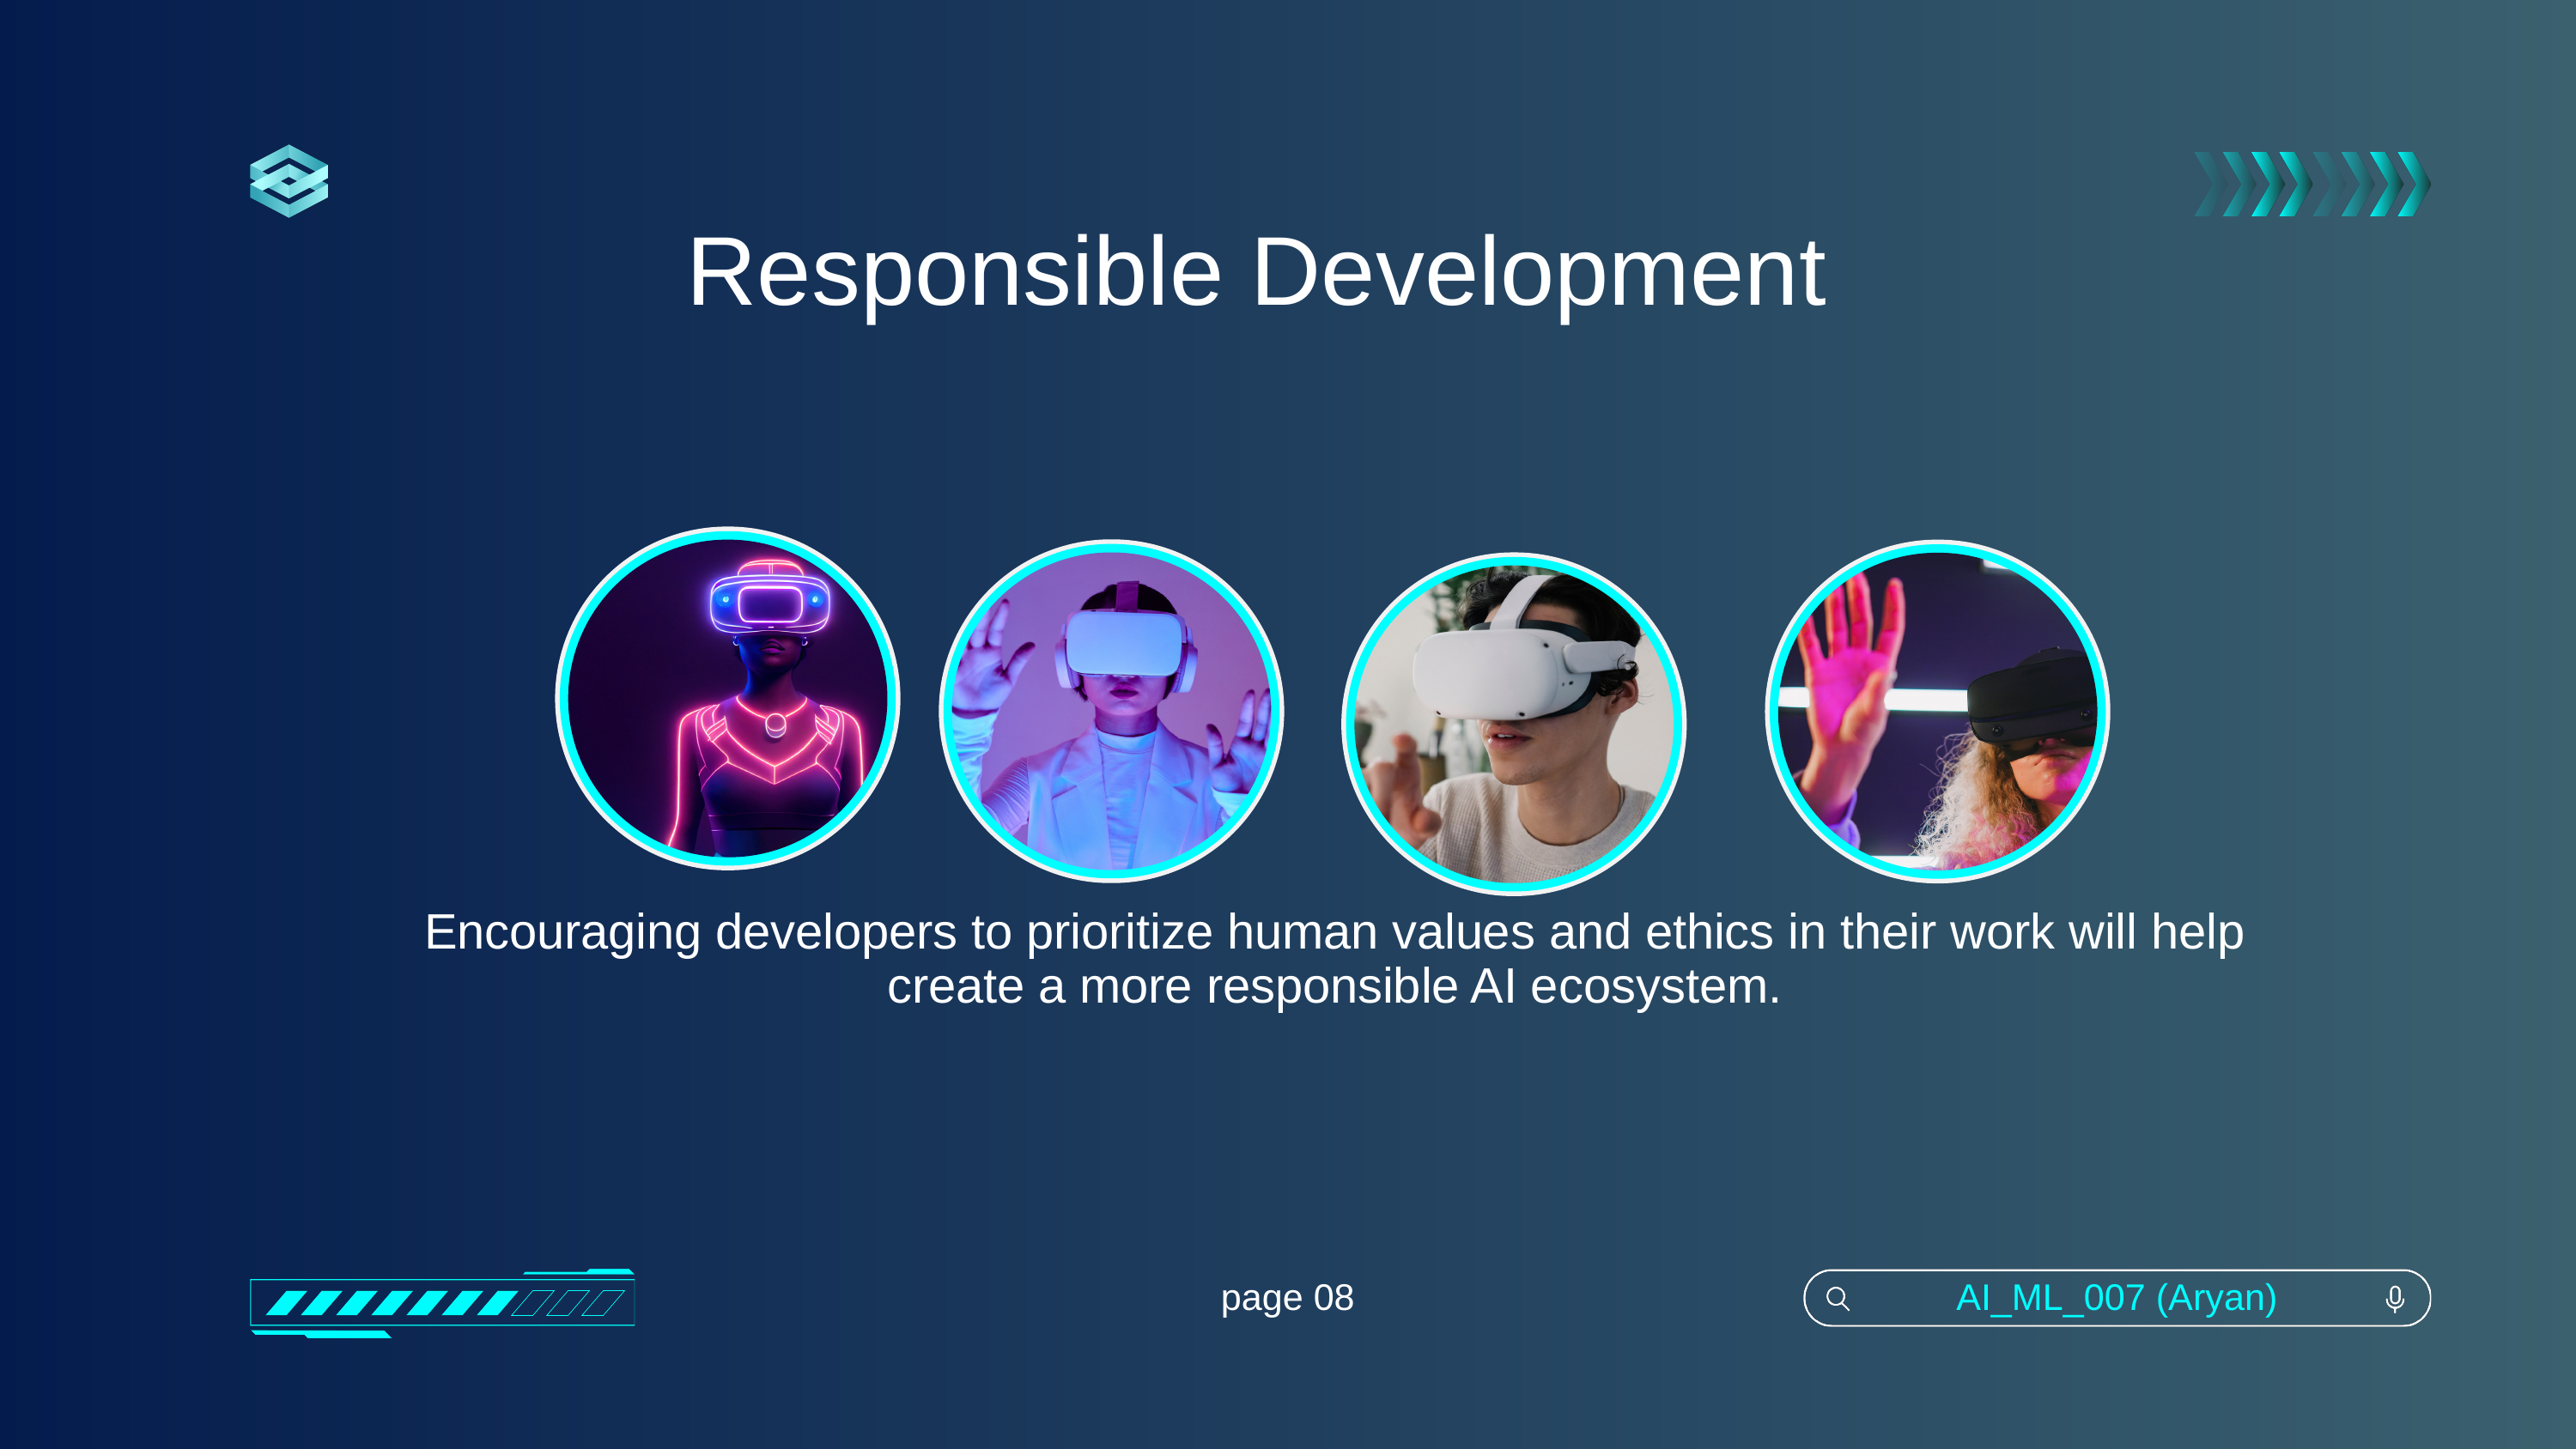

Responsible Development

Encouraging developers to prioritize human values and ethics in their work will help create a more responsible AI ecosystem.

page 08
AI_ML_007 (Aryan)